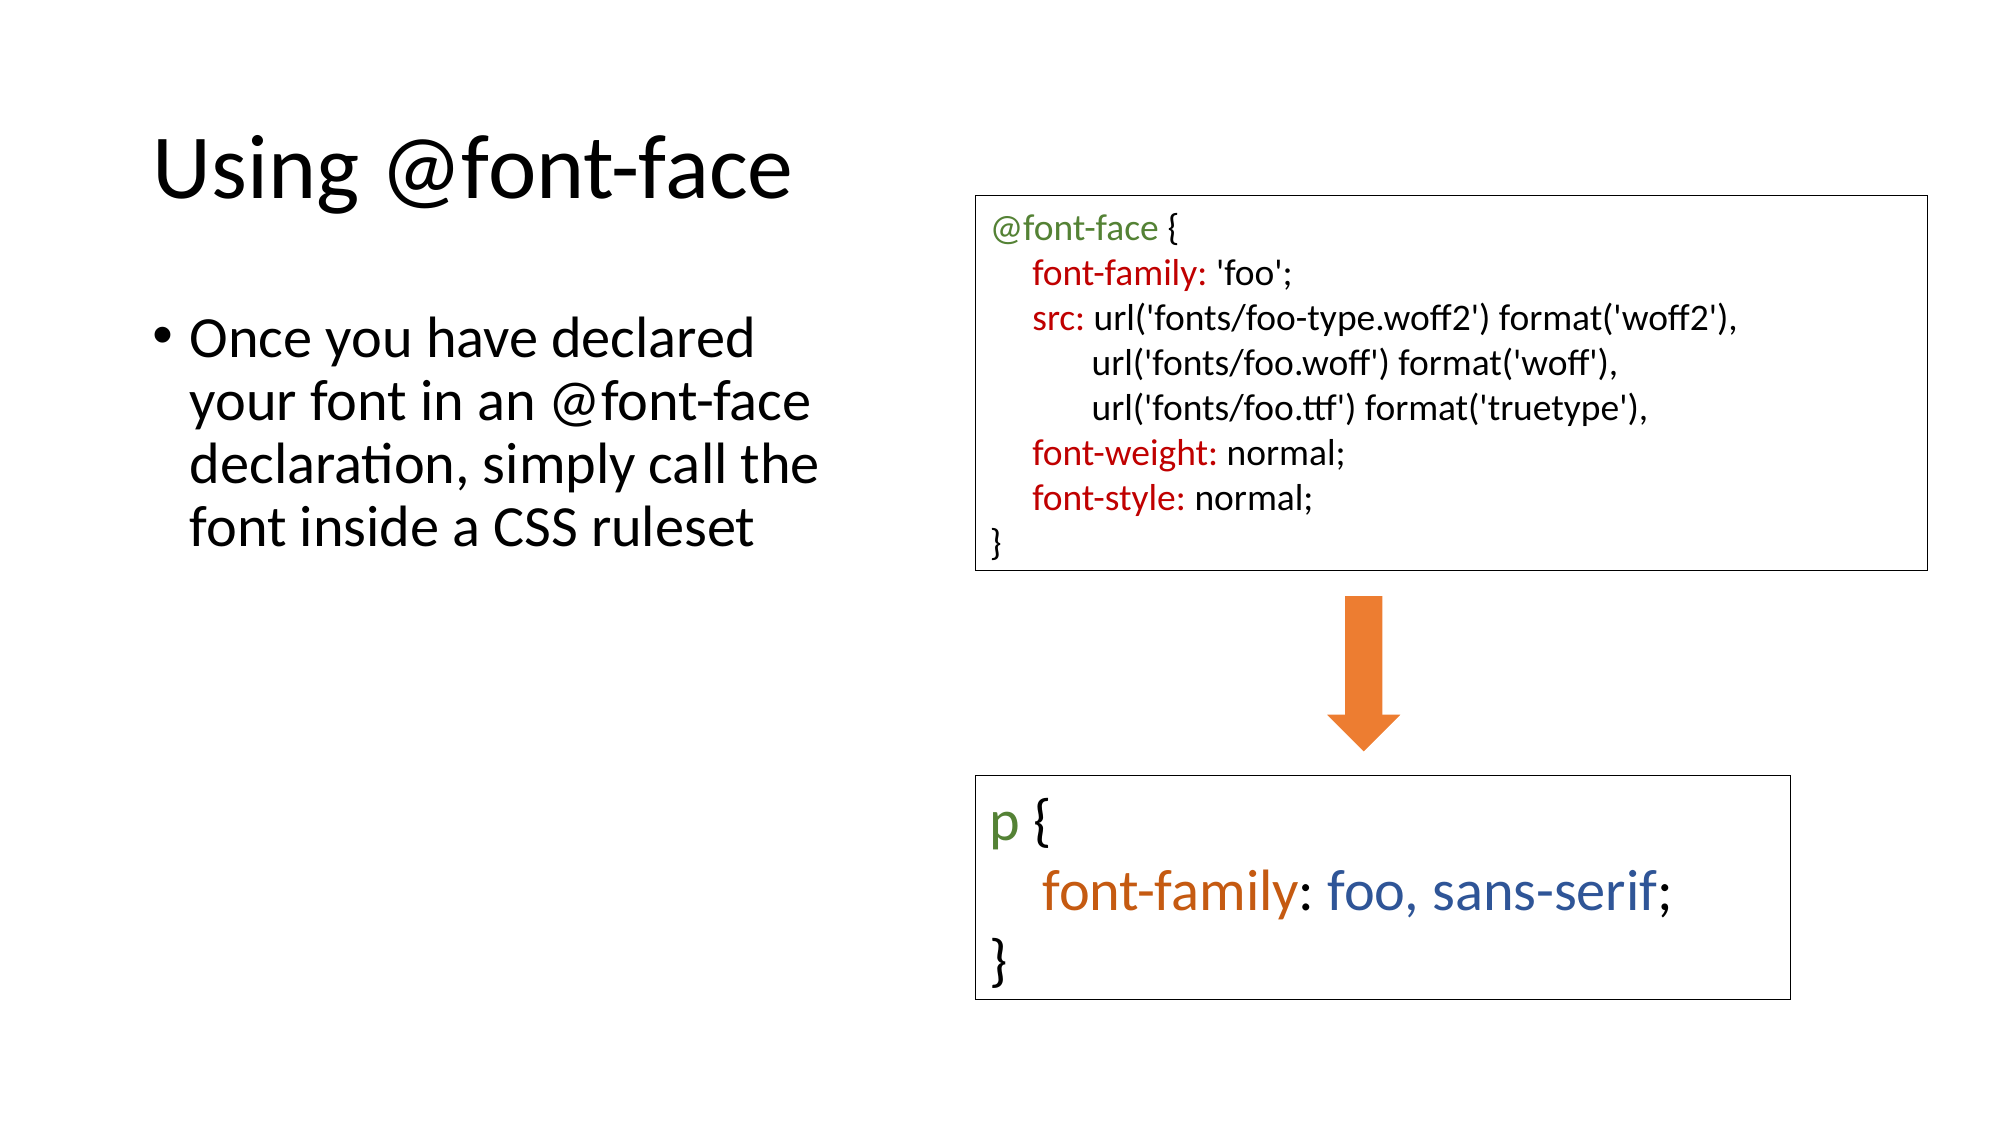

# Using @font-face
@font-face {
     font-family: 'foo';
     src: url('fonts/foo-type.woff2') format('woff2'),
            url('fonts/foo.woff') format('woff'),
            url('fonts/foo.ttf') format('truetype'),
     font-weight: normal;
     font-style: normal;
}
Once you have declared your font in an @font-face declaration, simply call the font inside a CSS ruleset

p {
    font-family: foo, sans-serif;
}